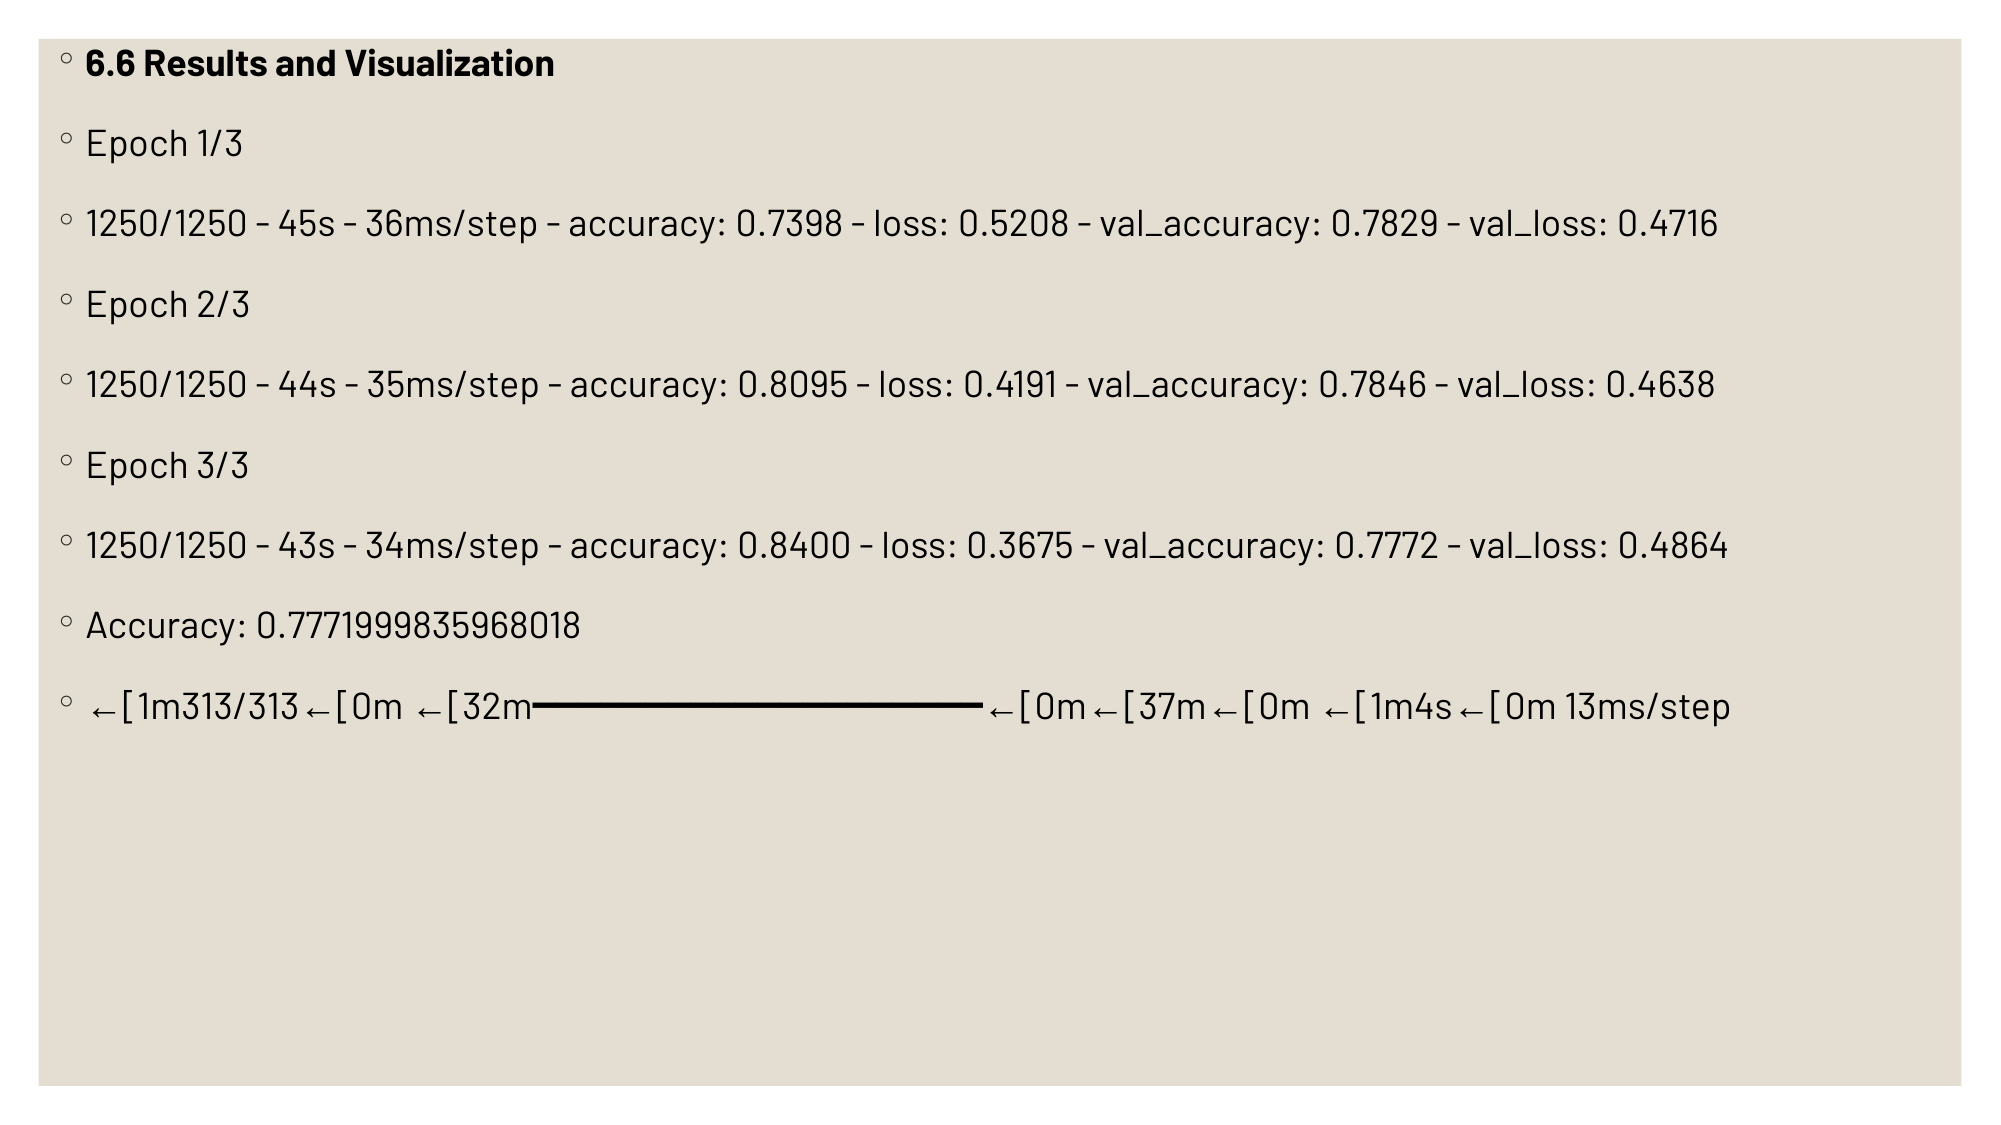

6.6 Results and Visualization
Epoch 1/3
1250/1250 - 45s - 36ms/step - accuracy: 0.7398 - loss: 0.5208 - val_accuracy: 0.7829 - val_loss: 0.4716
Epoch 2/3
1250/1250 - 44s - 35ms/step - accuracy: 0.8095 - loss: 0.4191 - val_accuracy: 0.7846 - val_loss: 0.4638
Epoch 3/3
1250/1250 - 43s - 34ms/step - accuracy: 0.8400 - loss: 0.3675 - val_accuracy: 0.7772 - val_loss: 0.4864
Accuracy: 0.7771999835968018
←[1m313/313←[0m ←[32m━━━━━━━━━━━━━━━━━━━━←[0m←[37m←[0m ←[1m4s←[0m 13ms/step